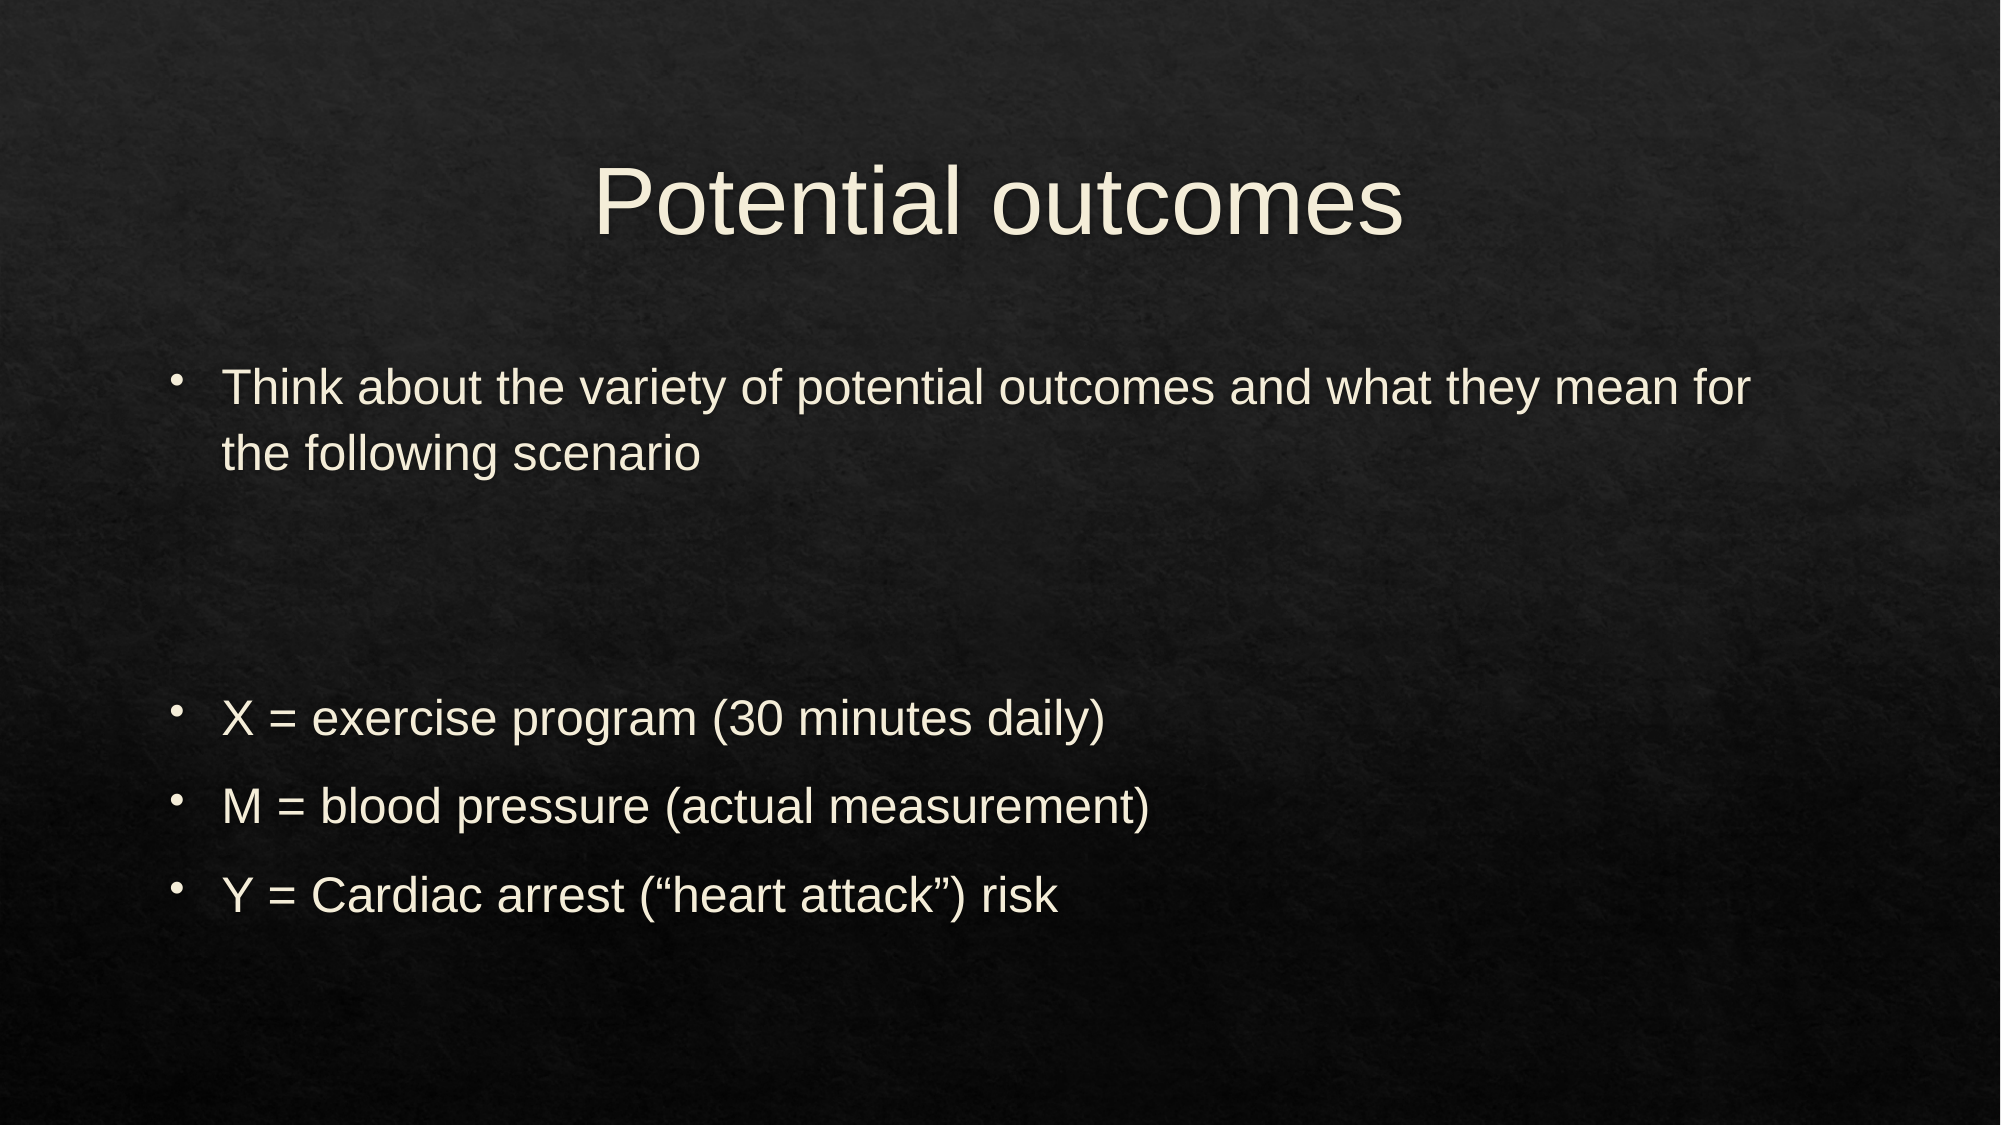

# Potential outcomes
Think about the variety of potential outcomes and what they mean for the following scenario

X = exercise program (30 minutes daily)
M = blood pressure (actual measurement)
Y = Cardiac arrest (“heart attack”) risk